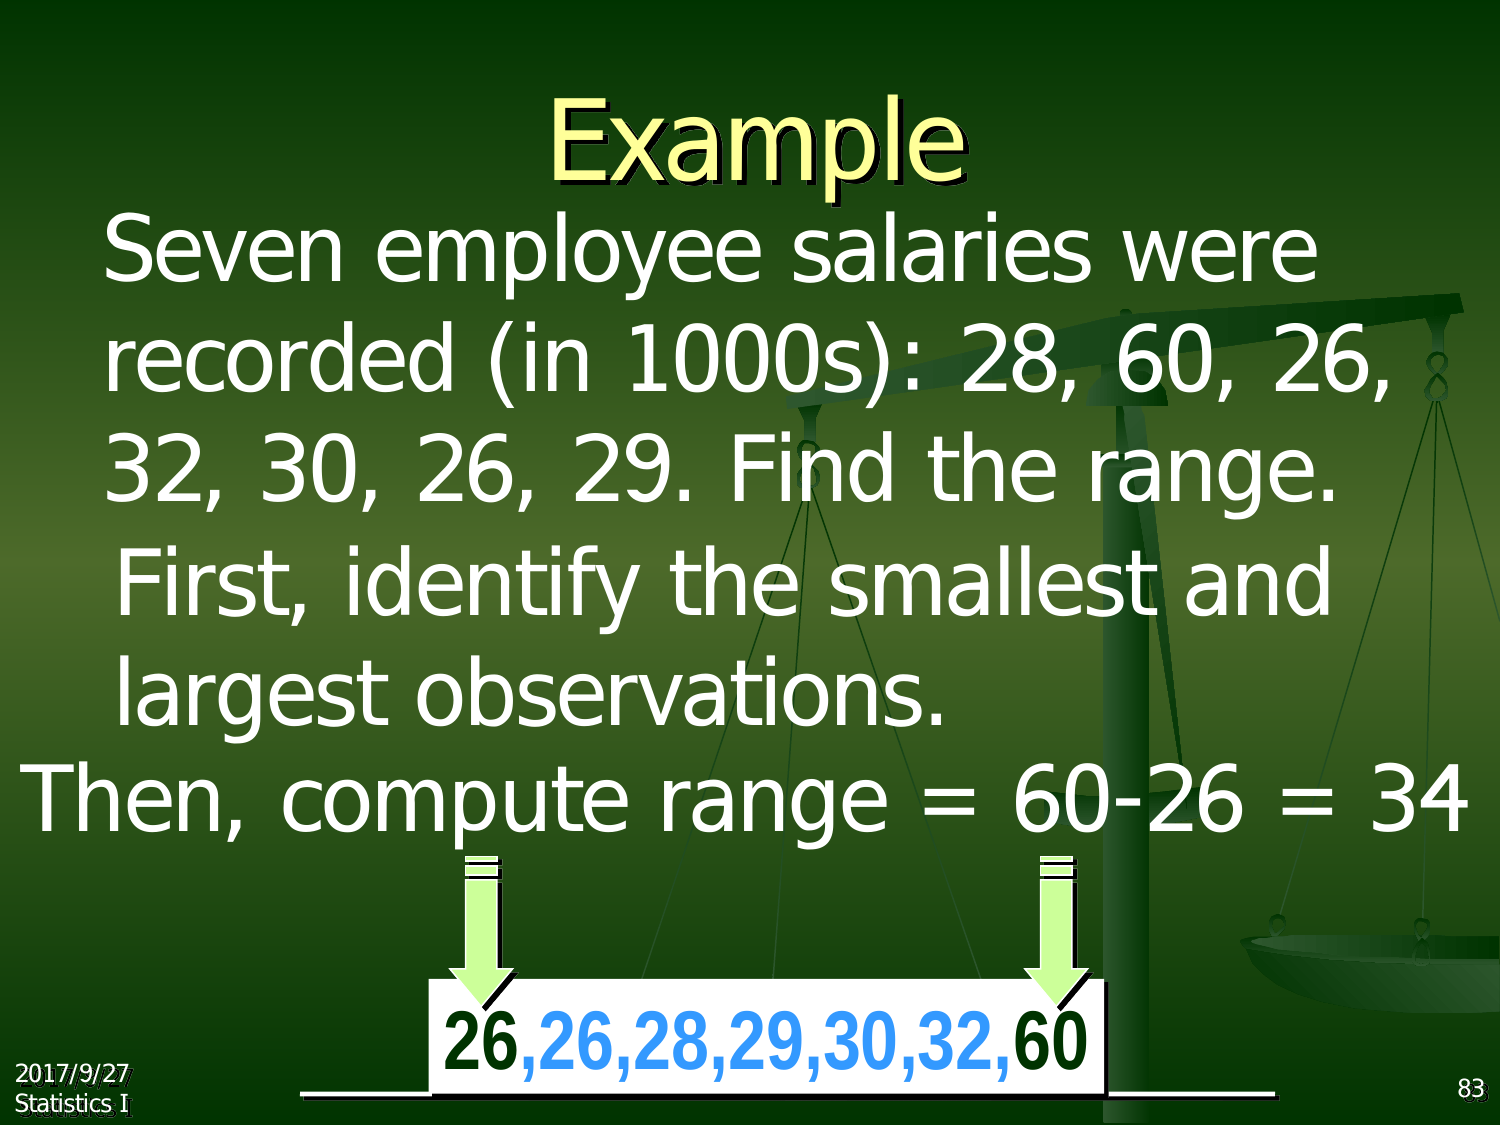

# Example
Seven employee salaries were recorded (in 1000s): 28, 60, 26, 32, 30, 26, 29. Find the range.
First, identify the smallest and largest observations.
Then, compute range = 60-26 = 34

26,26,28,29,30,32,60

2017/9/27
Statistics I
83